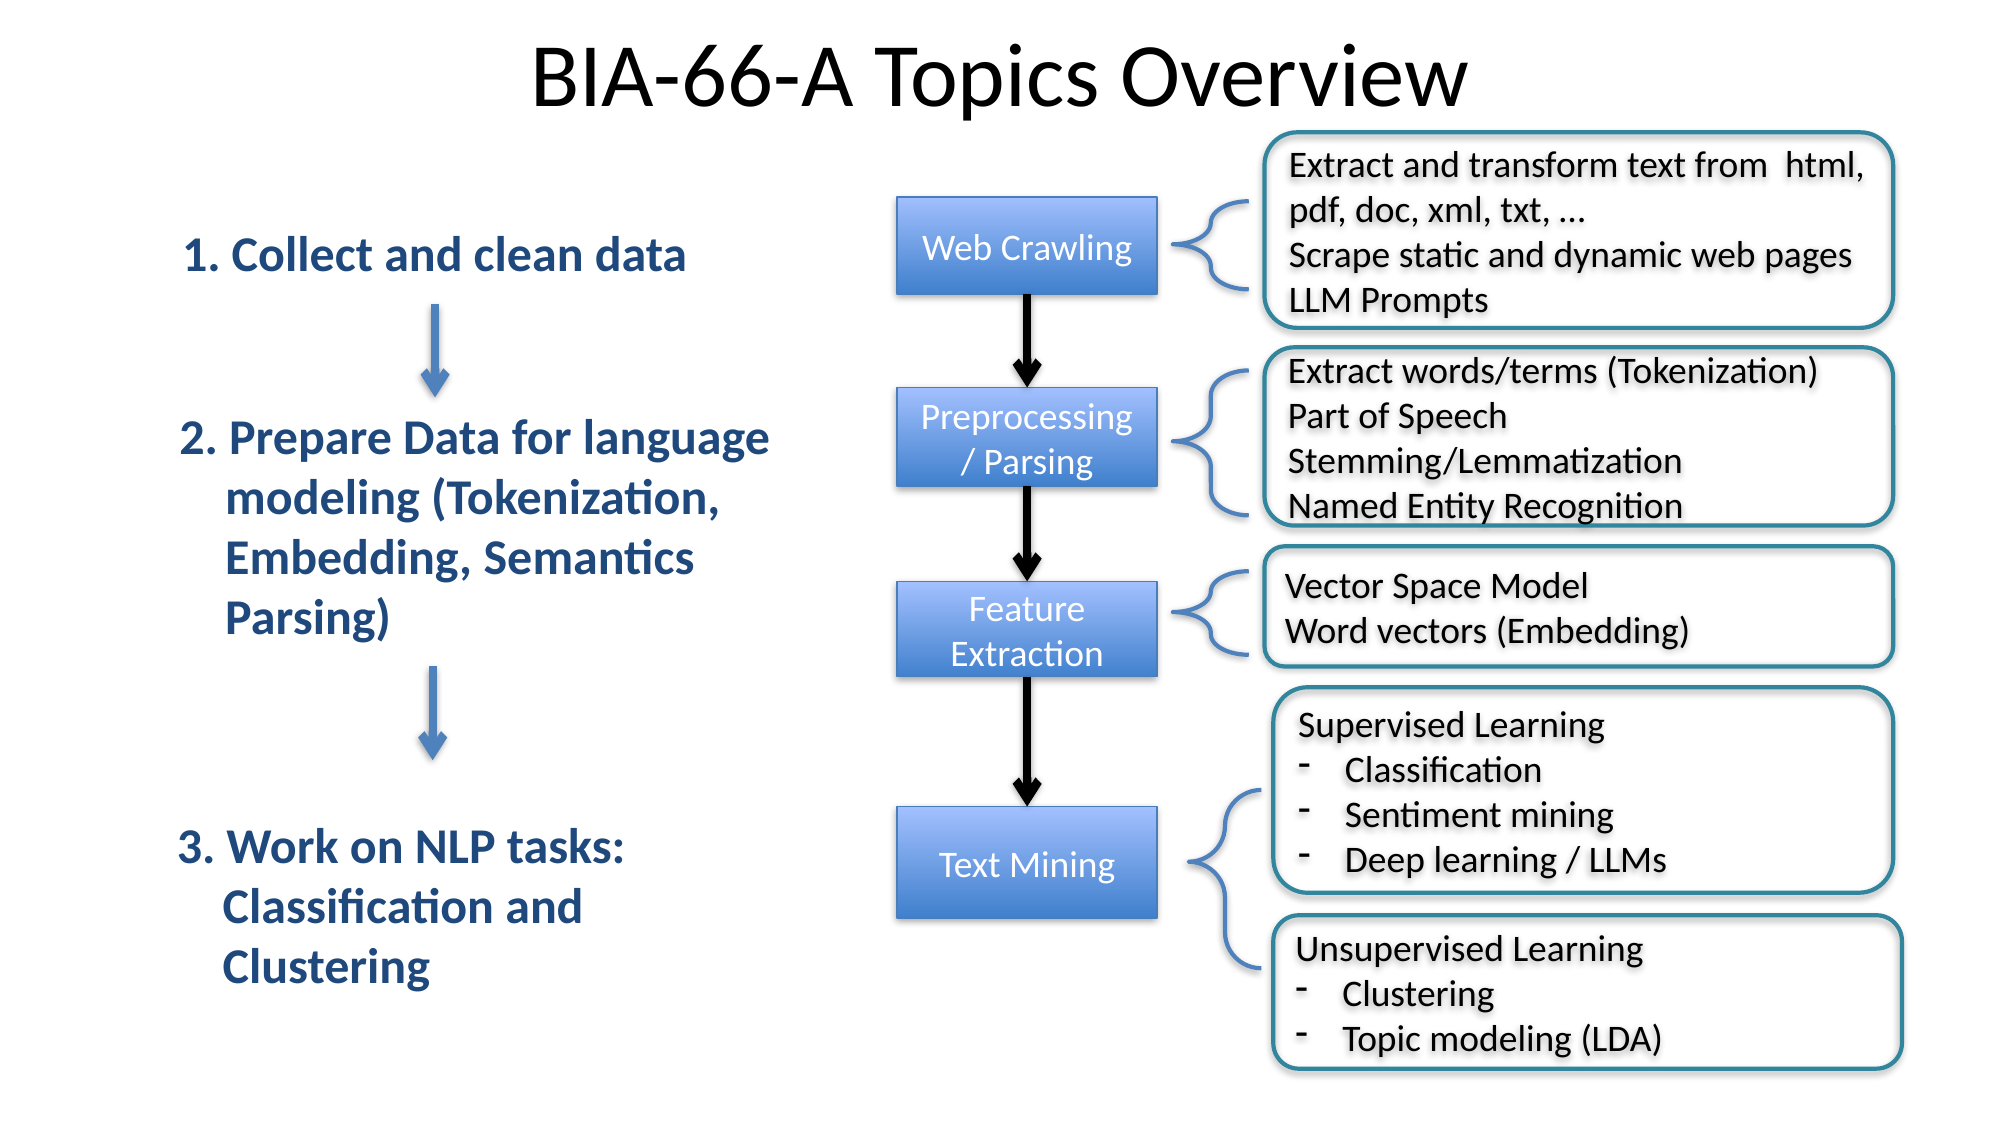

# BIA-66-A Topics Overview
Extract and transform text from  html, pdf, doc, xml, txt, …
Scrape static and dynamic web pages
LLM Prompts

Supervised Learning
Classification
Sentiment mining
Deep learning / LLMs
Unsupervised Learning
Clustering
Topic modeling (LDA)
Web Crawling

1. Collect and clean data
Extract words/terms (Tokenization)
Part of Speech
Stemming/Lemmatization
Named Entity Recognition

Preprocessing / Parsing
2. Prepare Data for language modeling (Tokenization, Embedding, Semantics Parsing)
Vector Space Model
Word vectors (Embedding)

Feature Extraction

3. Work on NLP tasks: Classification and Clustering
Text Mining